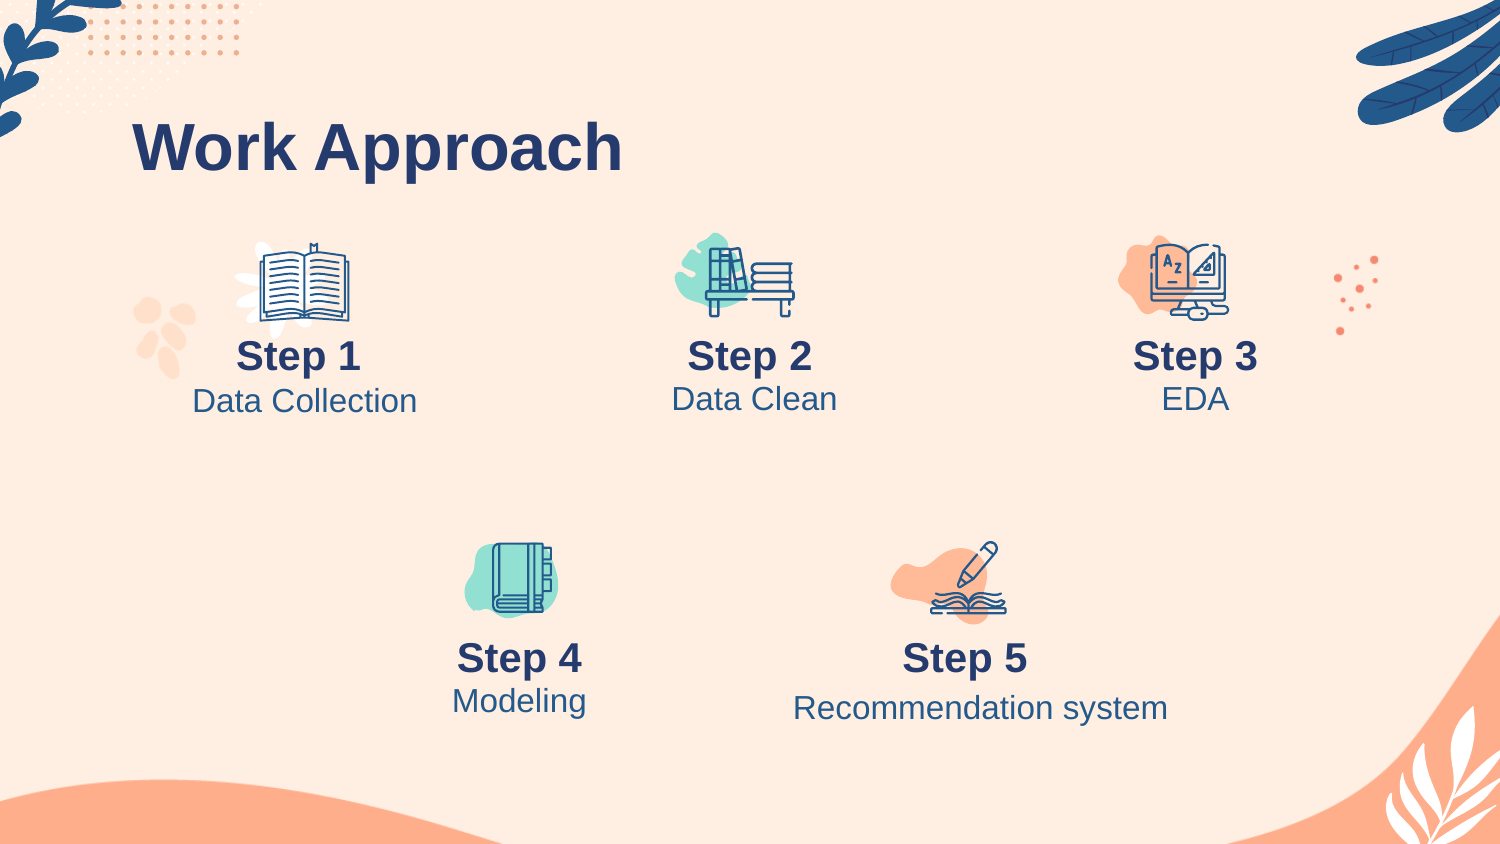

Work Approach

Step 1
Step 2
Step 3
 Data Clean
EDA
Data Collection

# Step 4
Step 5
Modeling
Recommendation system